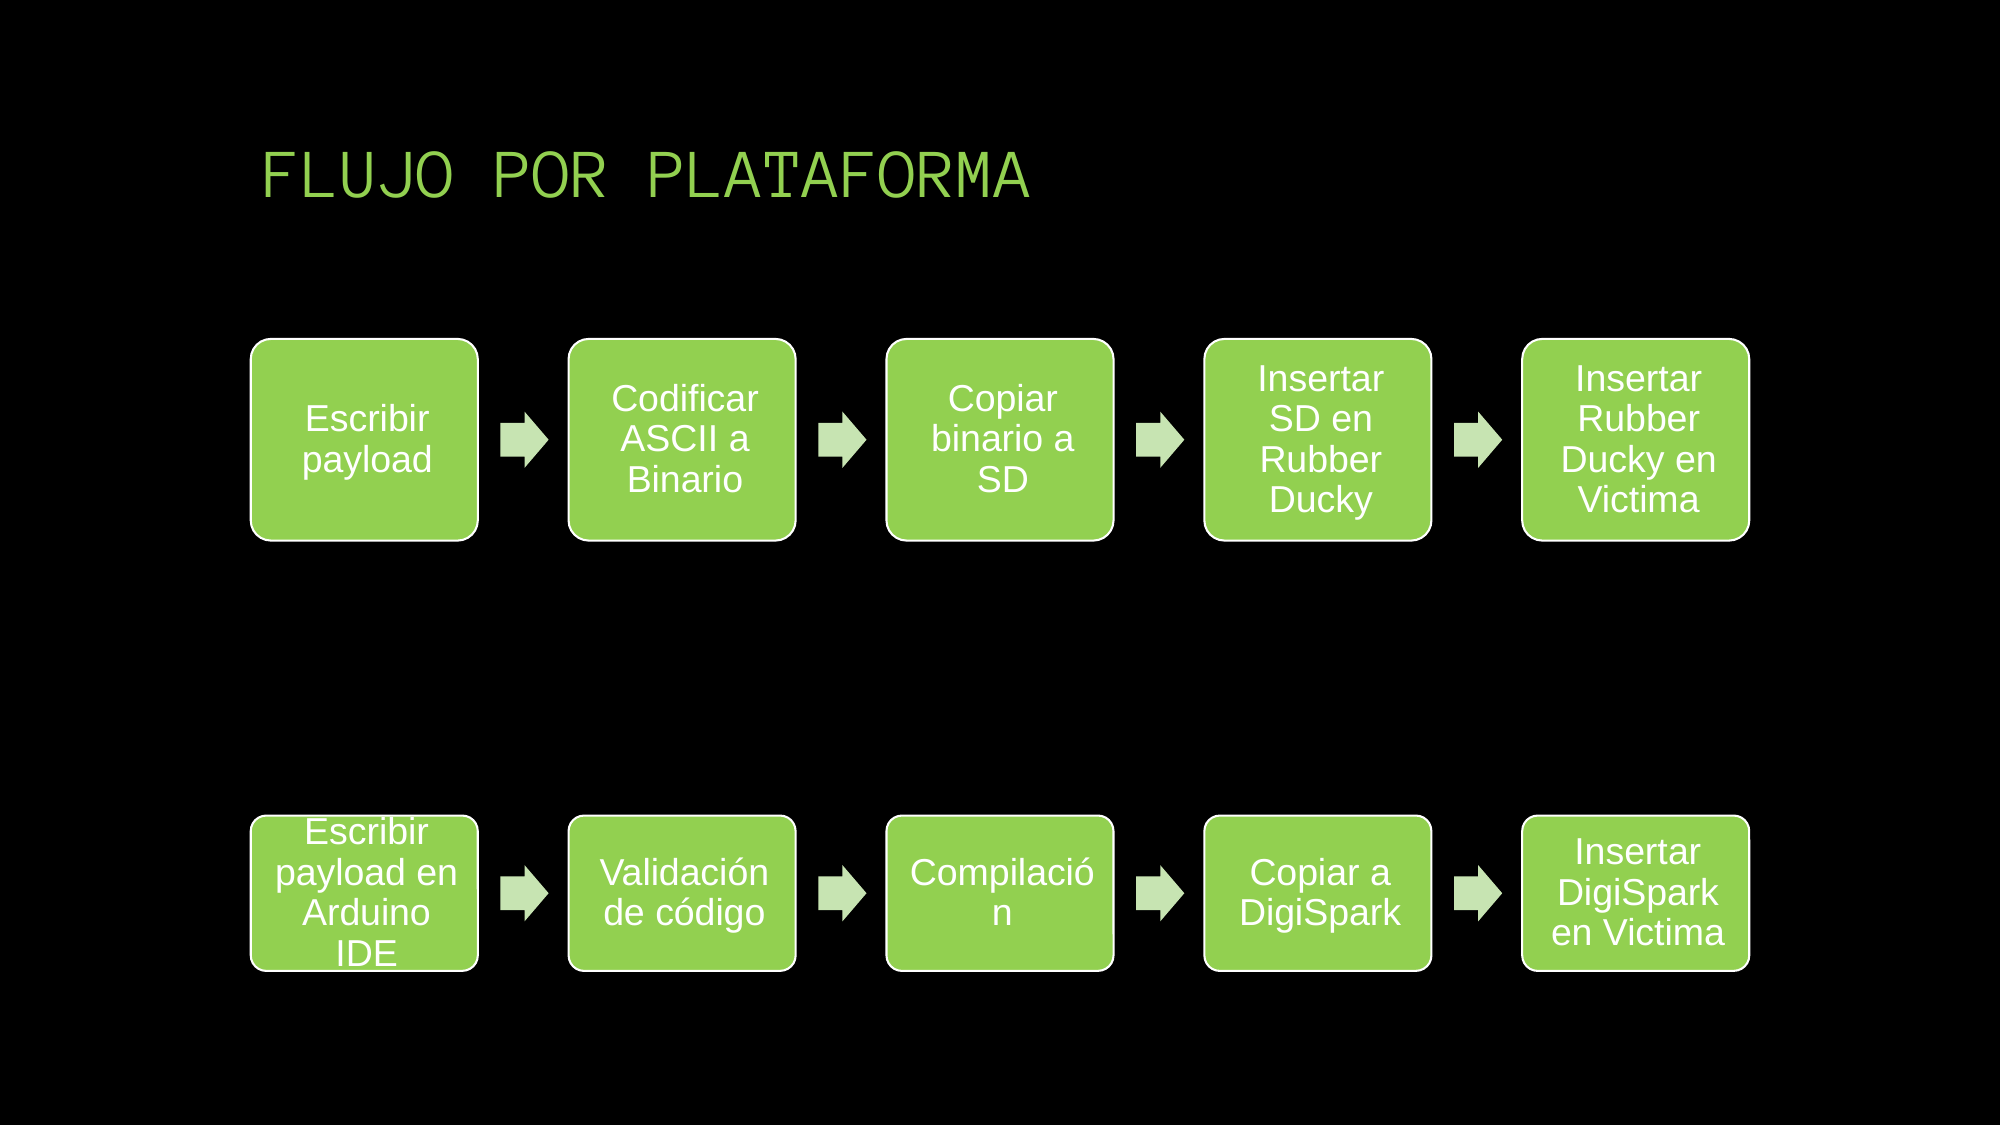

# FLUJO POR PLATAFORMA
Escribir payload

Codificar ASCII a Binario

Copiar binario a SD

Insertar SD en Rubber Ducky

Insertar Rubber Ducky en Victima
Escribir payload en Arduino IDE

Validación de código

Compilación

Copiar a DigiSpark

Insertar DigiSpark en Victima